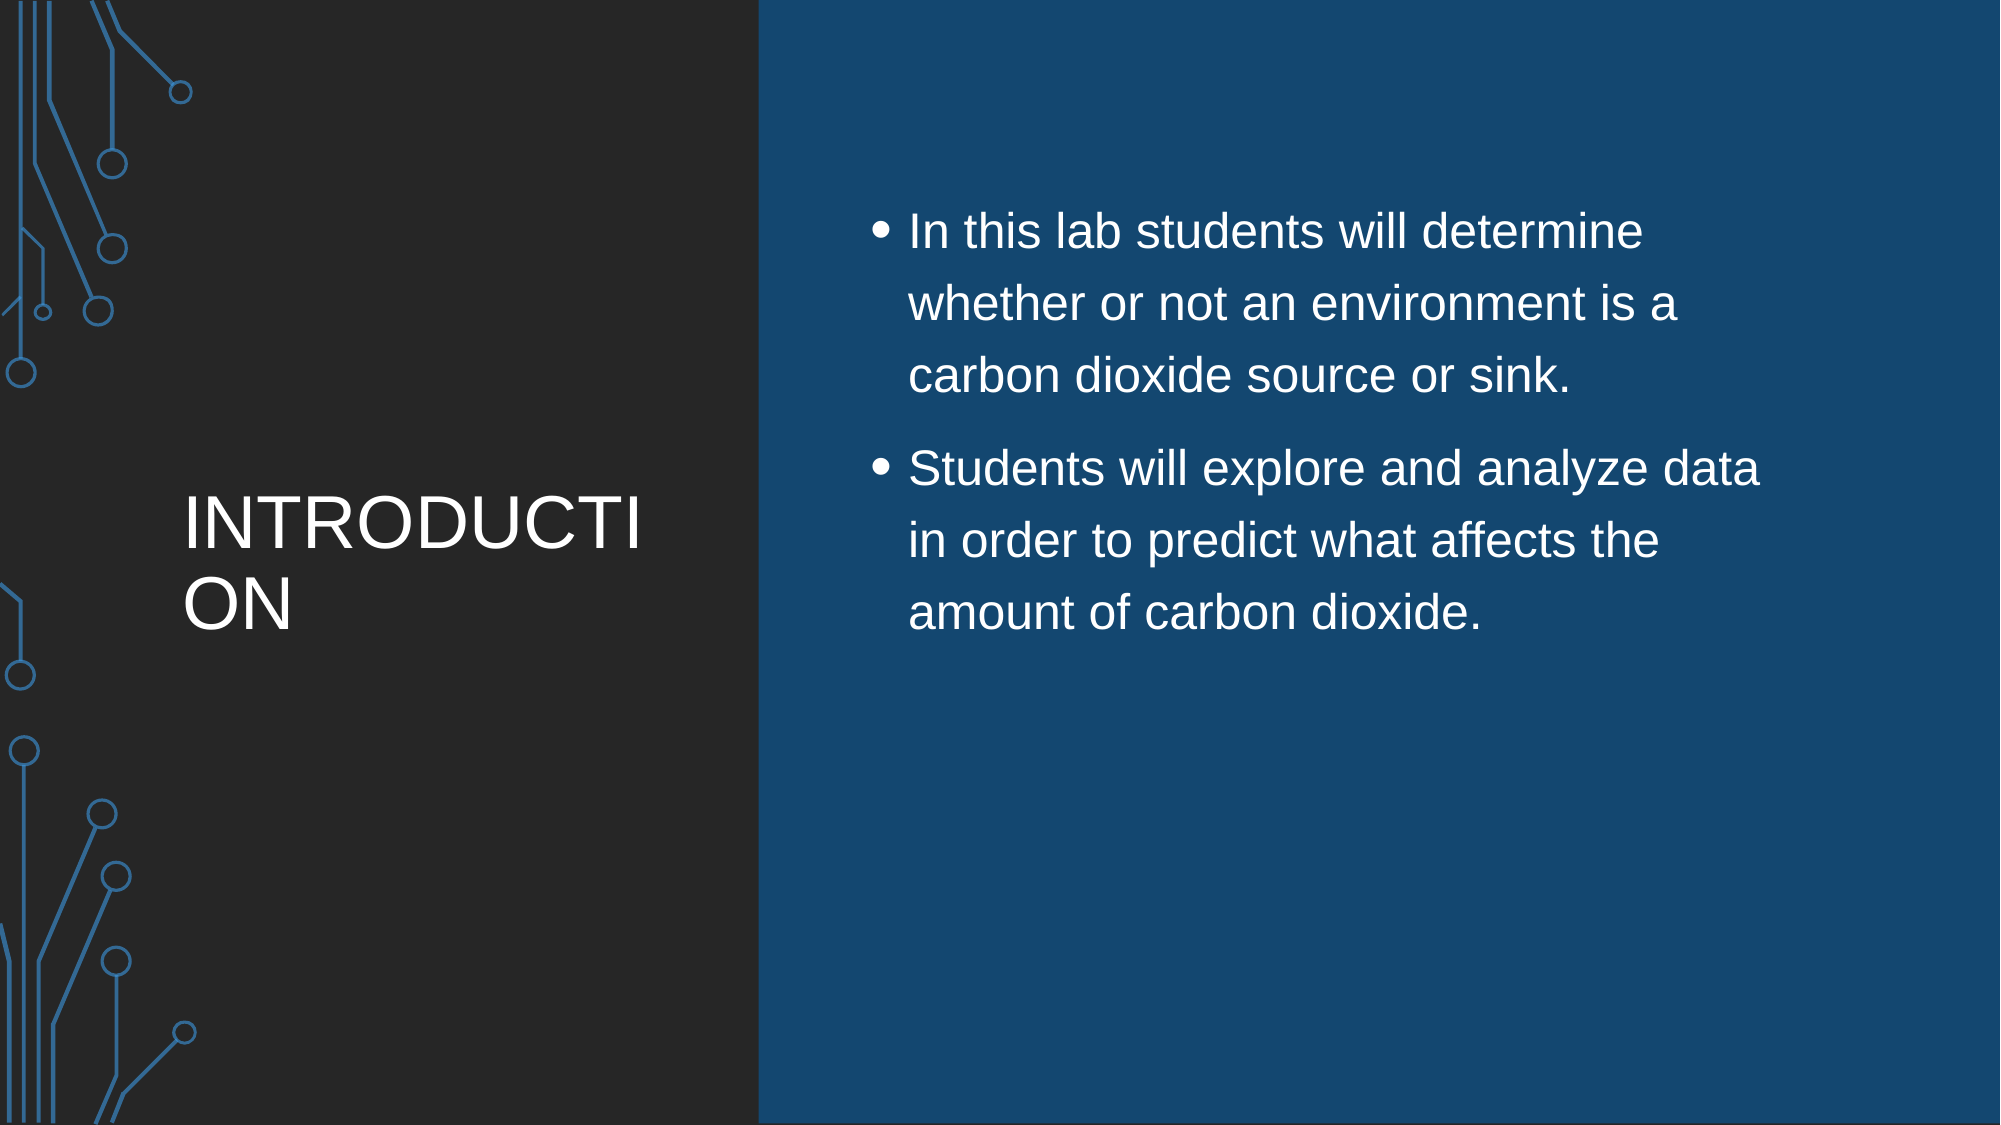

# Introduction
In this lab students will determine whether or not an environment is a carbon dioxide source or sink.
Students will explore and analyze data in order to predict what affects the amount of carbon dioxide.